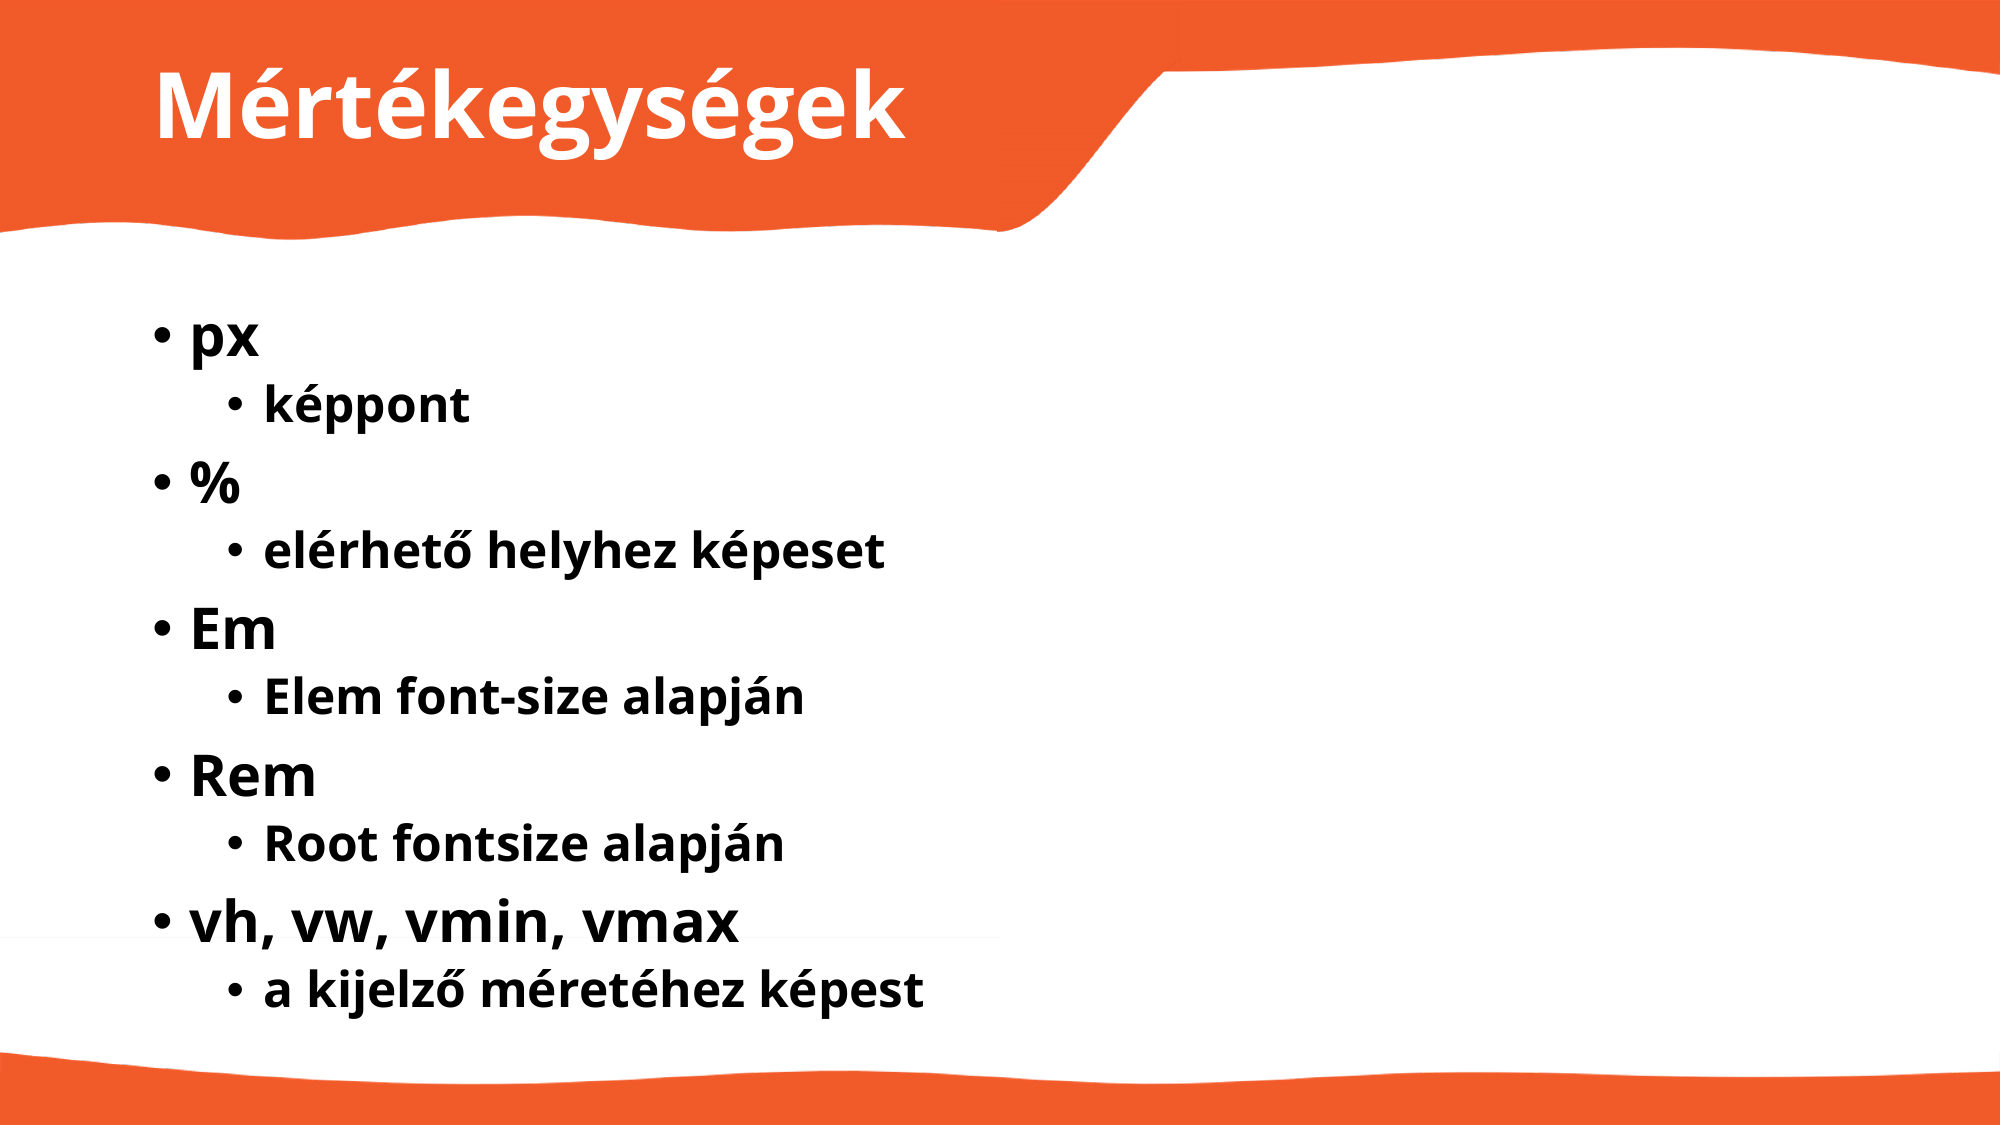

# Mértékegységek
px
képpont
%
elérhető helyhez képeset
Em
Elem font-size alapján
Rem
Root fontsize alapján
vh, vw, vmin, vmax
a kijelző méretéhez képest